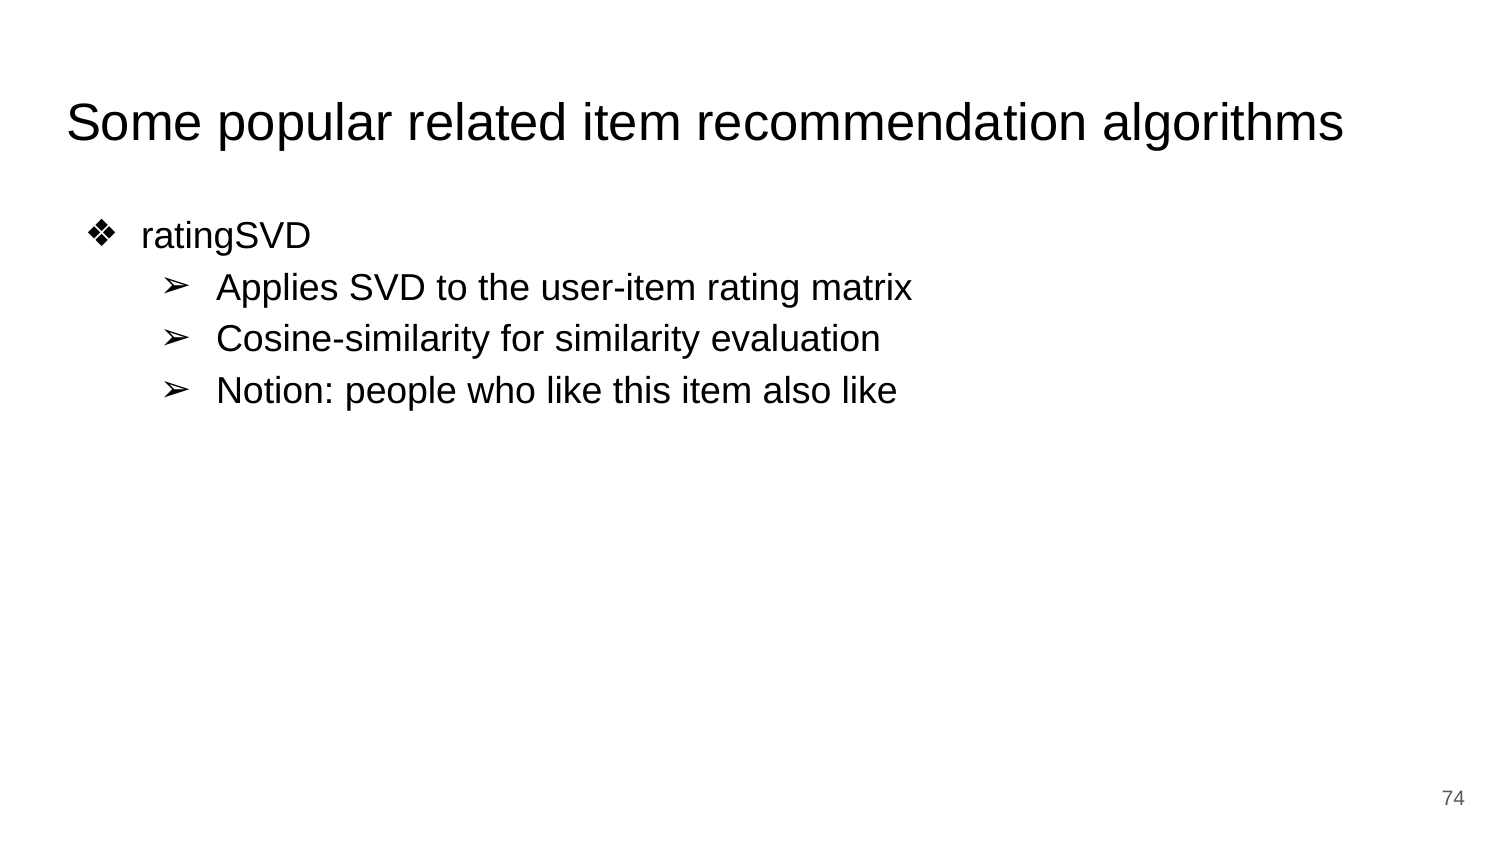

# Some popular related item recommendation algorithms
ratingSVD
Applies SVD to the user-item rating matrix
Cosine-similarity for similarity evaluation
Notion: people who like this item also like

74